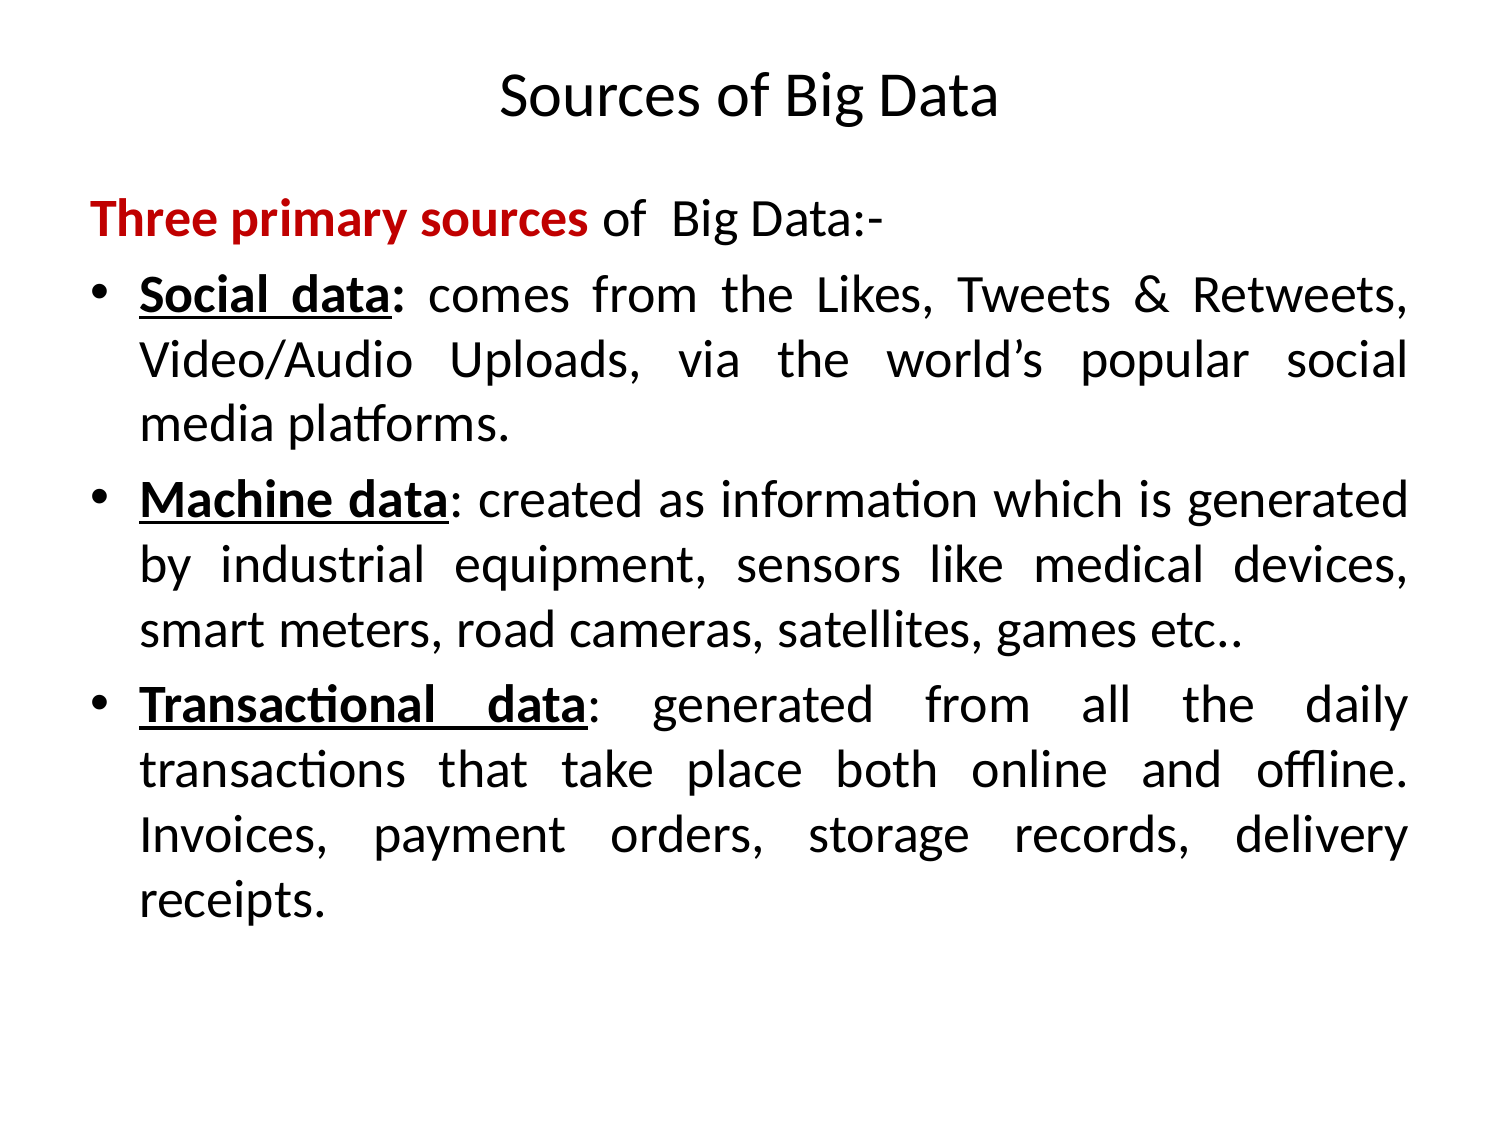

# Sources of Big Data
Three primary sources of  Big Data:-
Social data: comes from the Likes, Tweets & Retweets, Video/Audio Uploads, via the world’s popular social media platforms.
Machine data: created as information which is generated by industrial equipment, sensors like medical devices, smart meters, road cameras, satellites, games etc..
Transactional data: generated from all the daily transactions that take place both online and offline. Invoices, payment orders, storage records, delivery receipts.